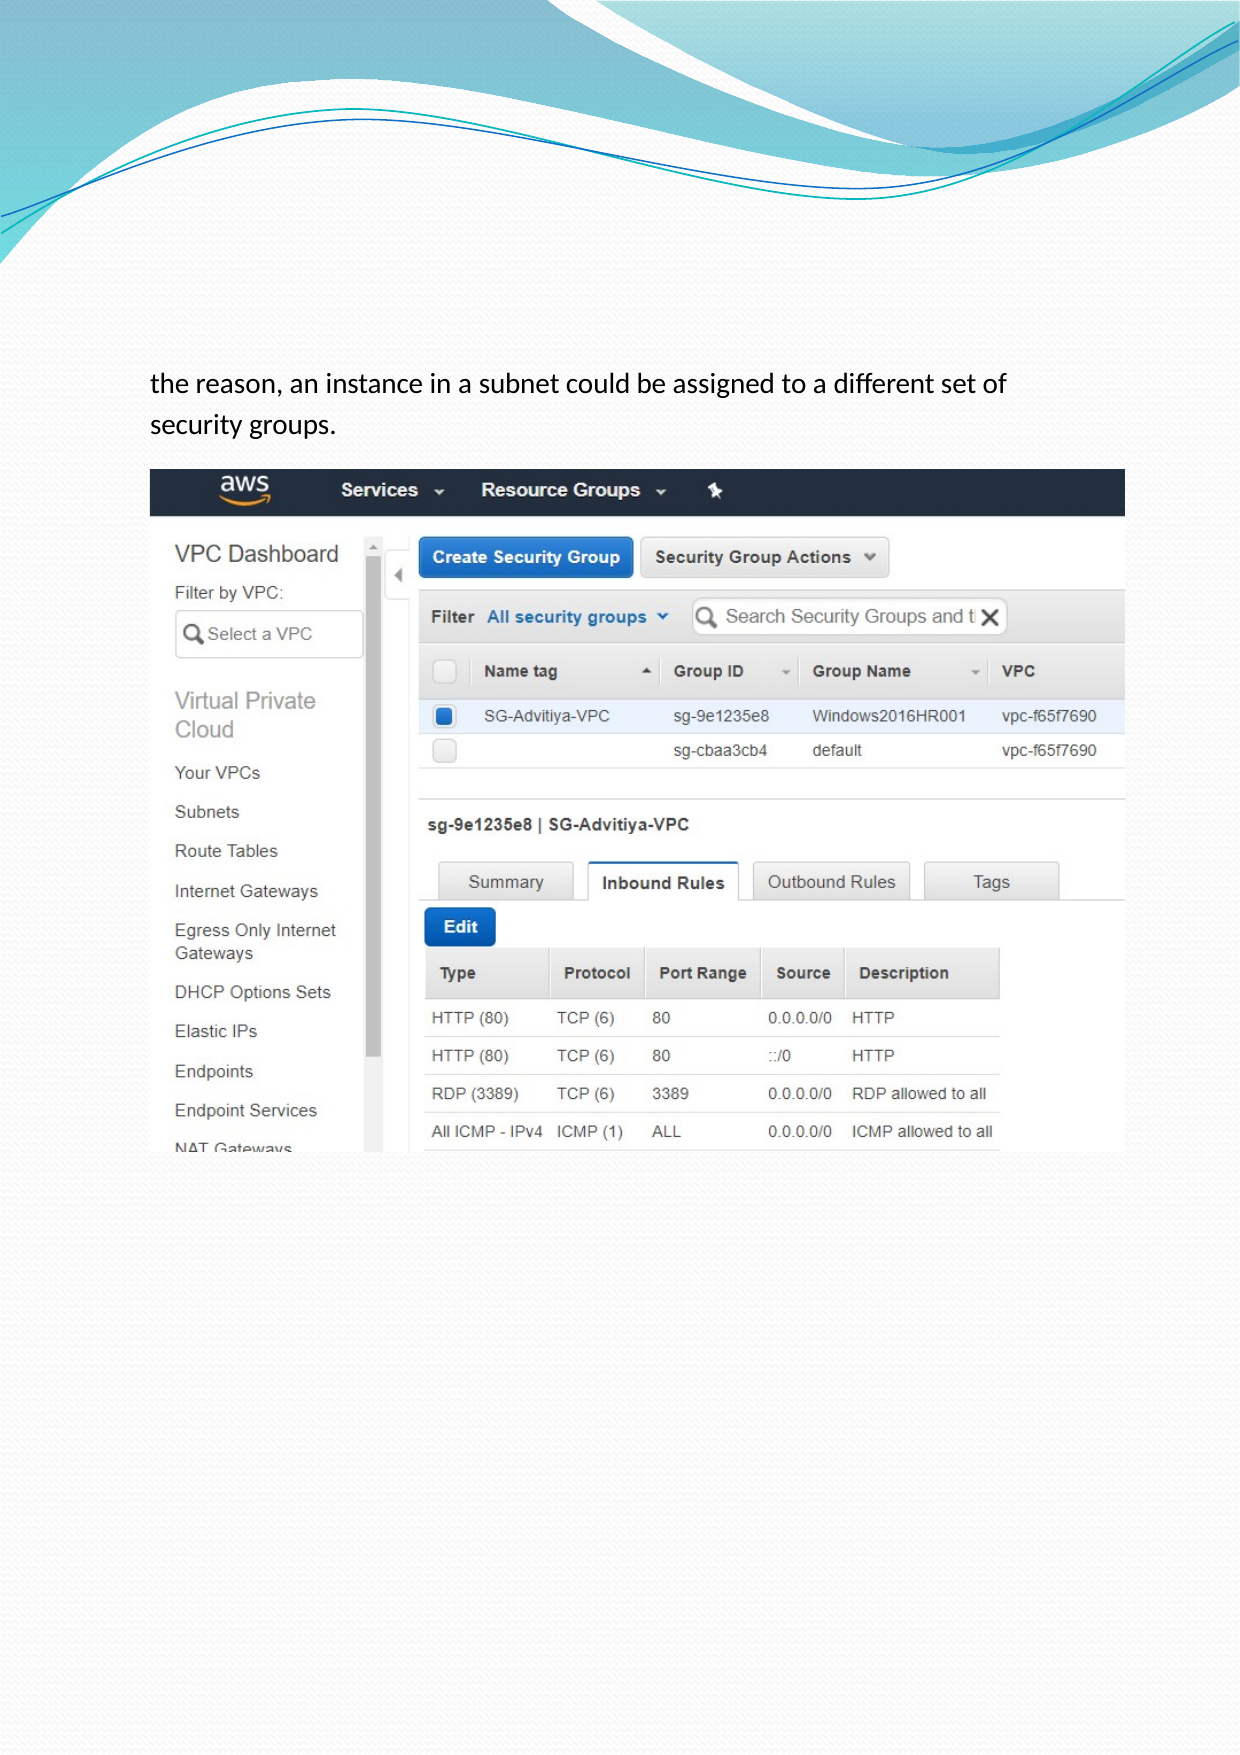

the reason, an instance in a subnet could be assigned to a different set of  security groups.